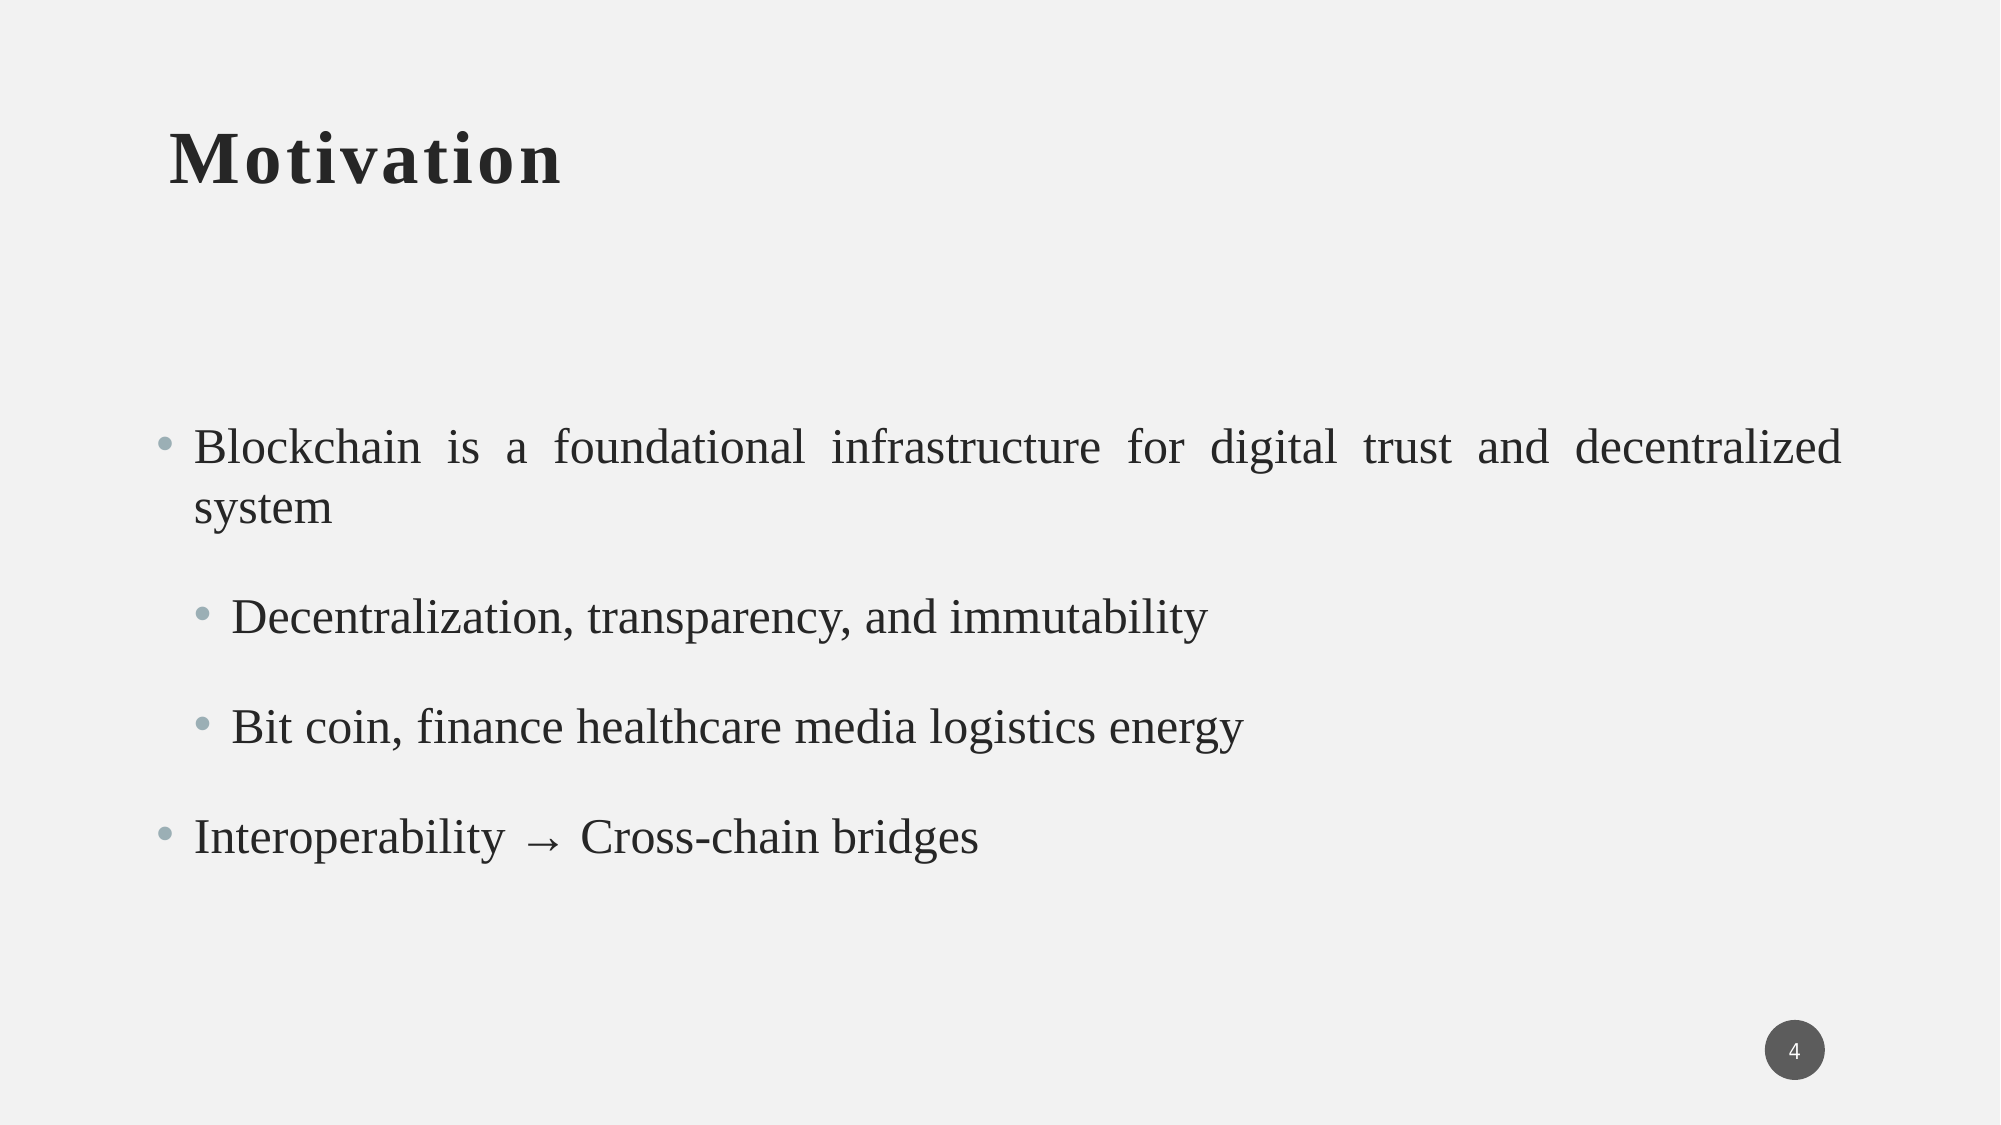

# Motivation
Blockchain is a foundational infrastructure for digital trust and decentralized system
Decentralization, transparency, and immutability
Bit coin, finance healthcare media logistics energy
Interoperability → Cross-chain bridges
4